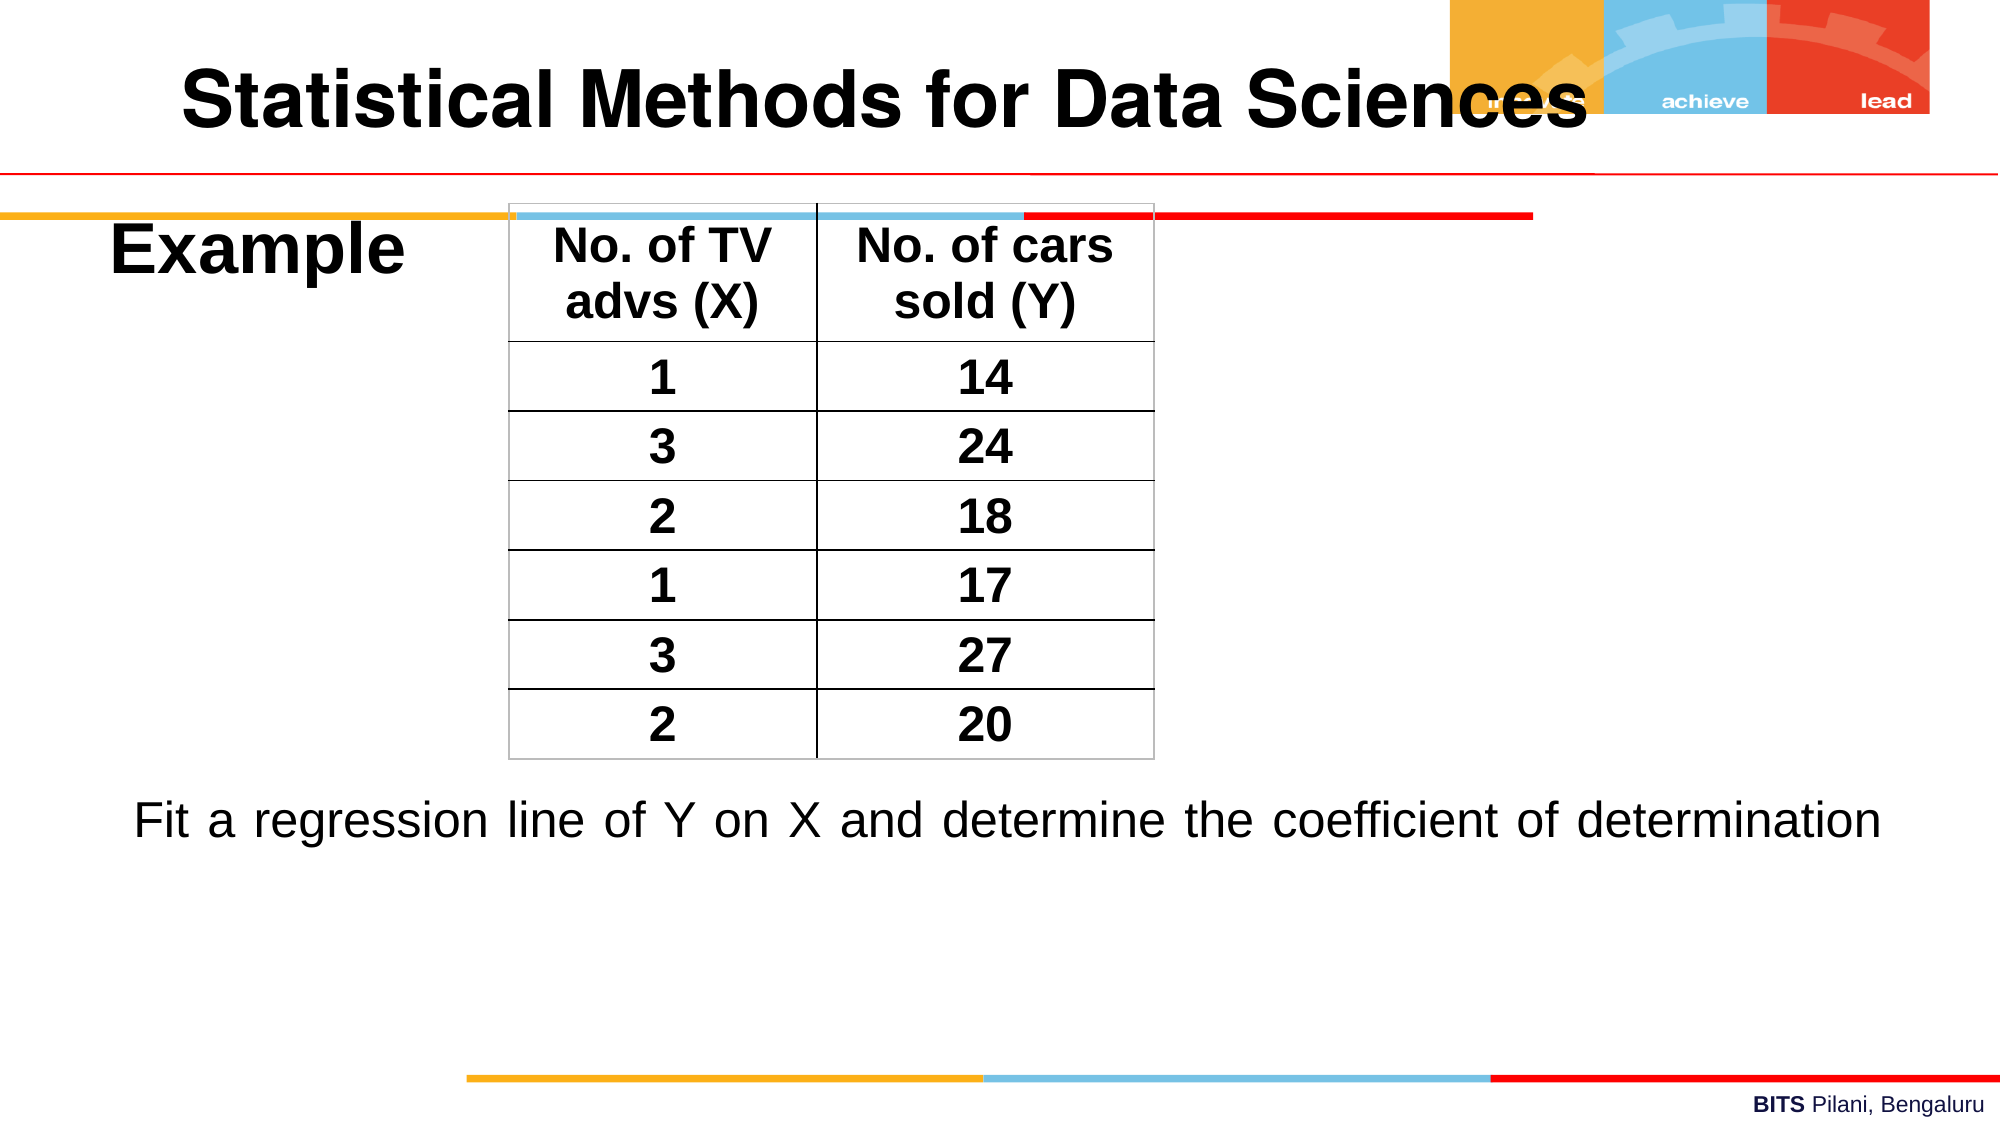

Statistical Methods for Data Sciences
Example
| No. of TV advs (X) | No. of cars sold (Y) |
| --- | --- |
| 1 | 14 |
| 3 | 24 |
| 2 | 18 |
| 1 | 17 |
| 3 | 27 |
| 2 | 20 |
Fit a regression line of Y on X and determine the coefficient of determination